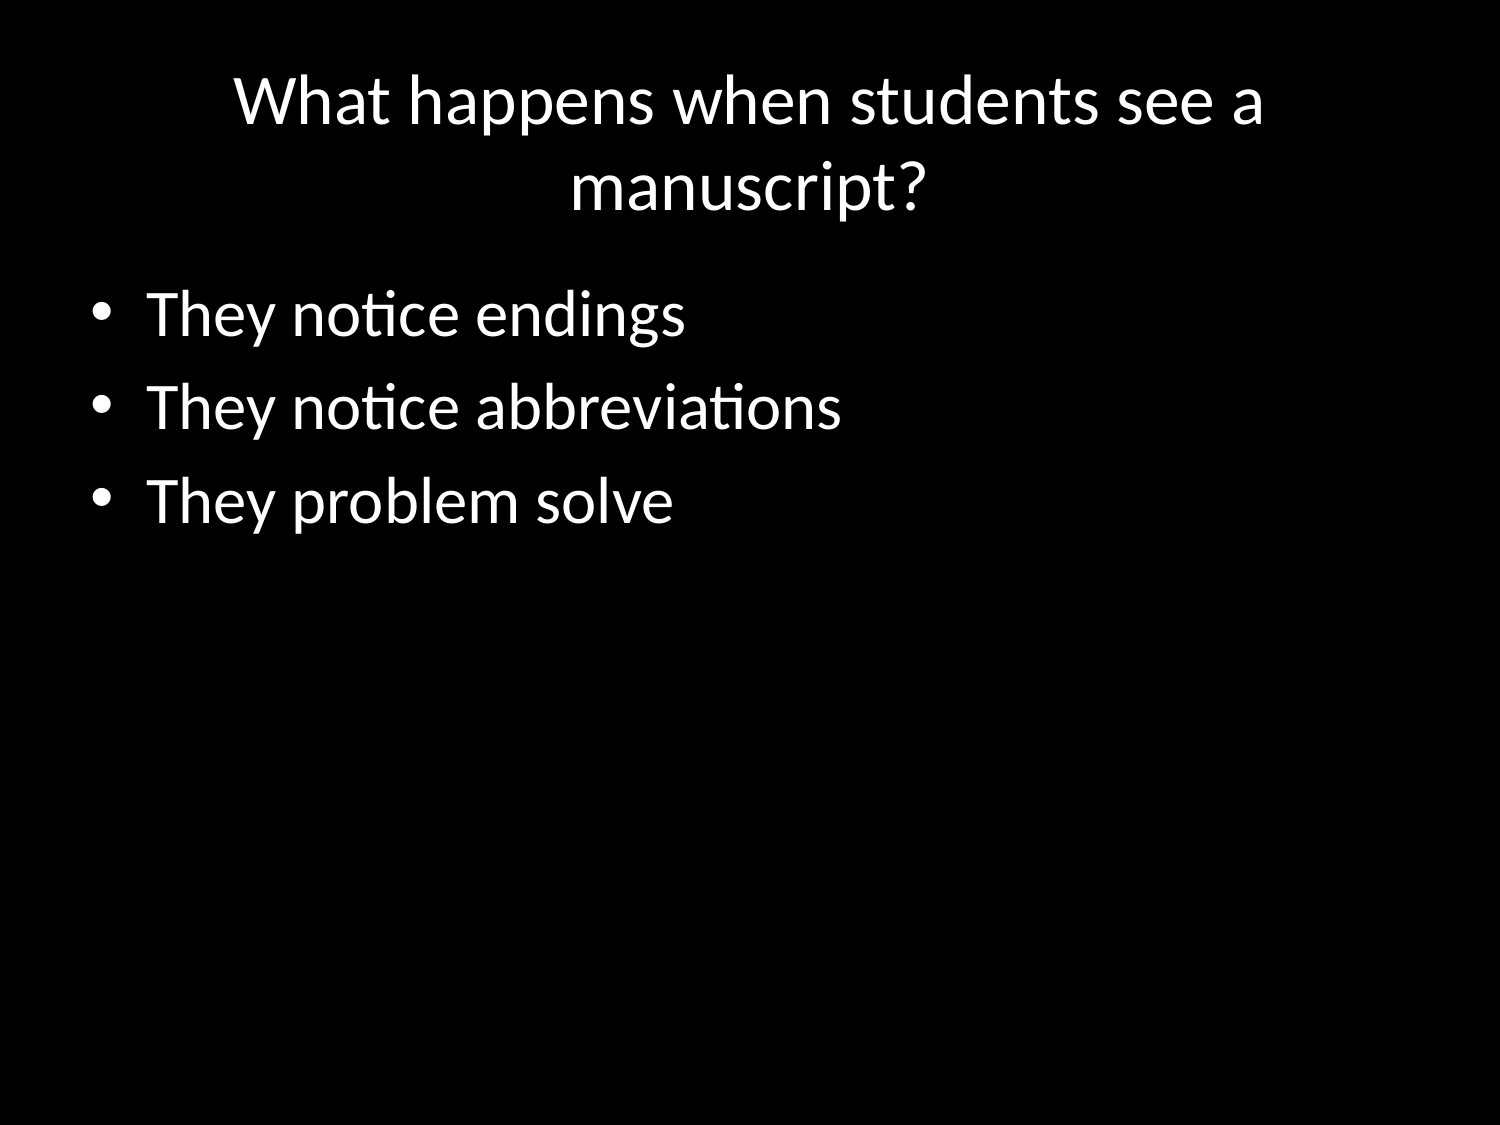

# What happens when students see a manuscript?
They notice endings
They notice abbreviations
They problem solve